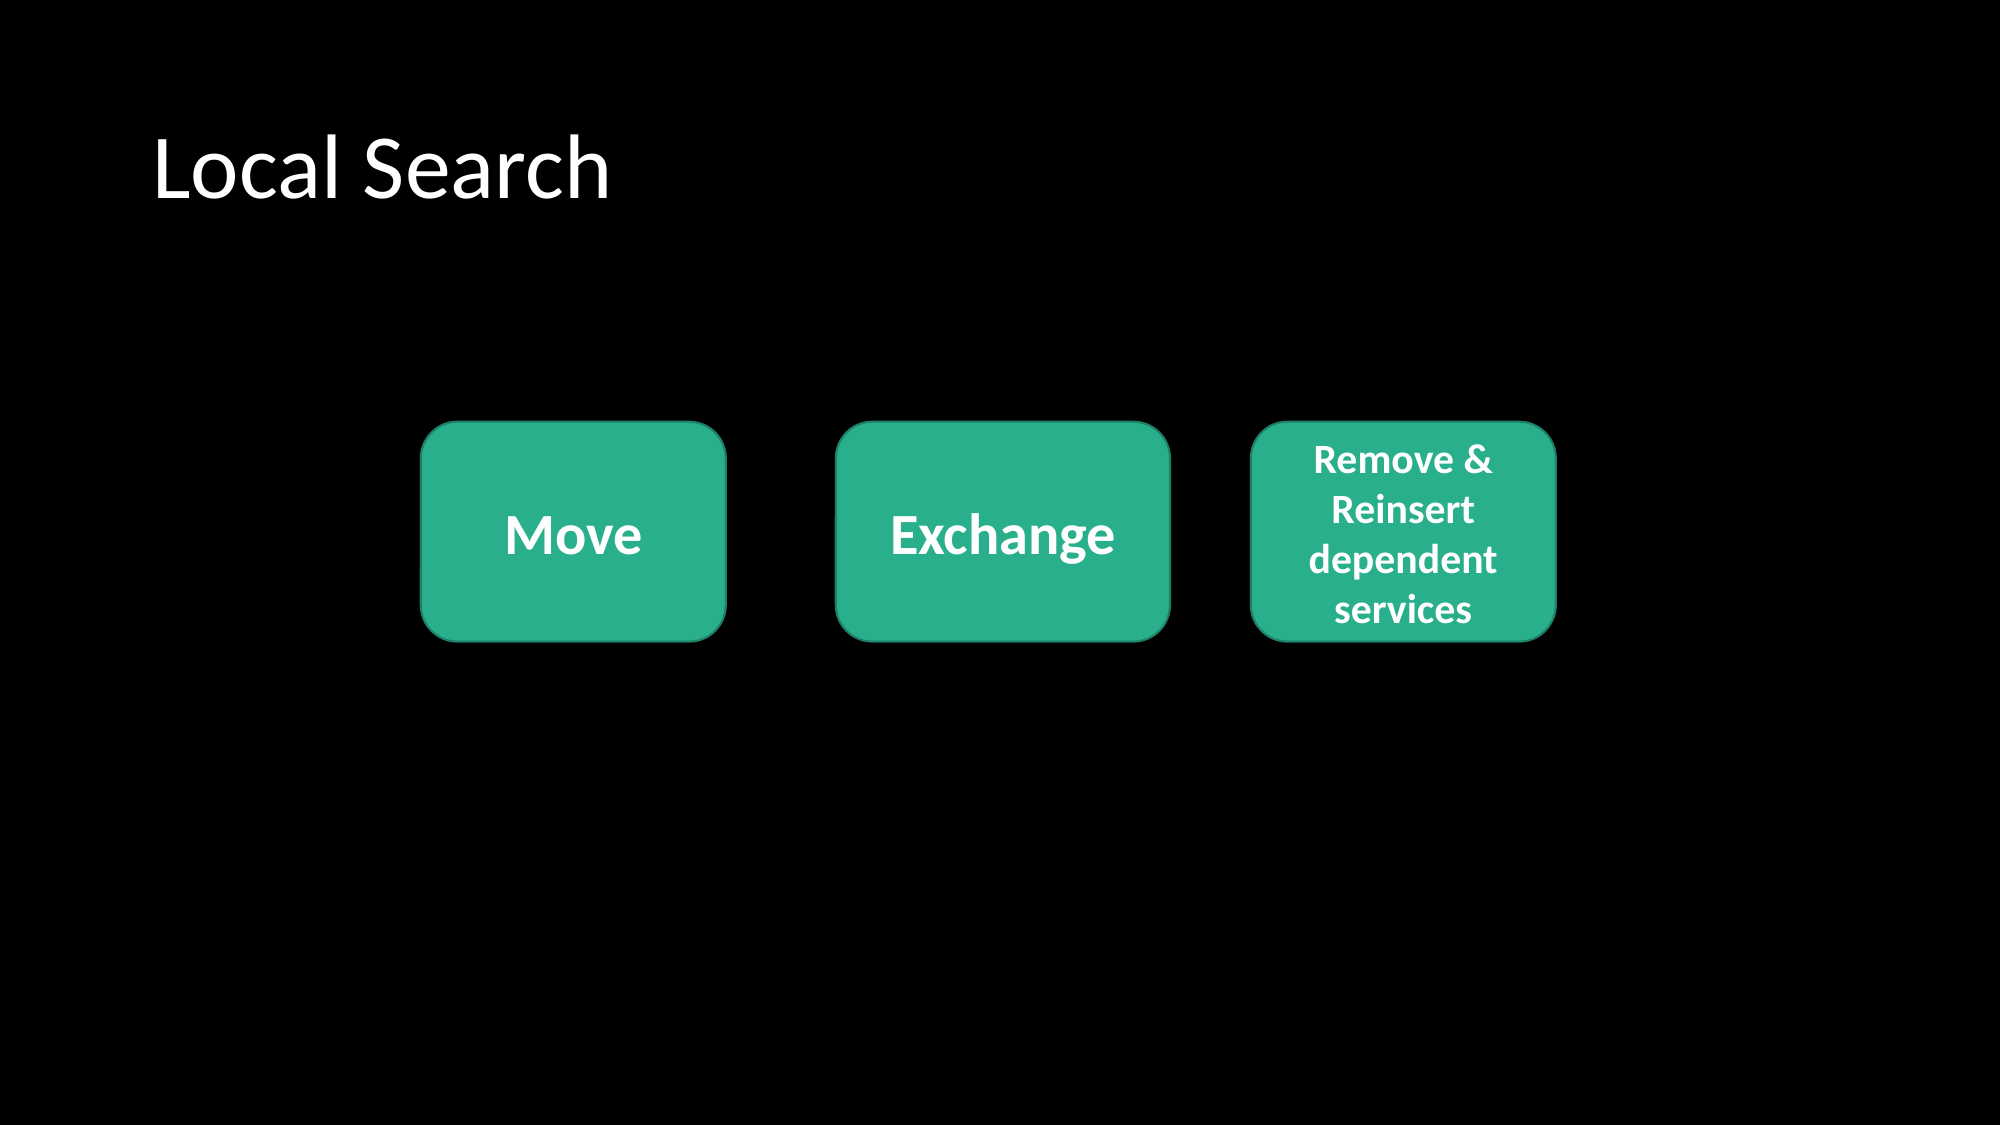

# Local Search
Move
Exchange
Remove & Reinsert dependent services